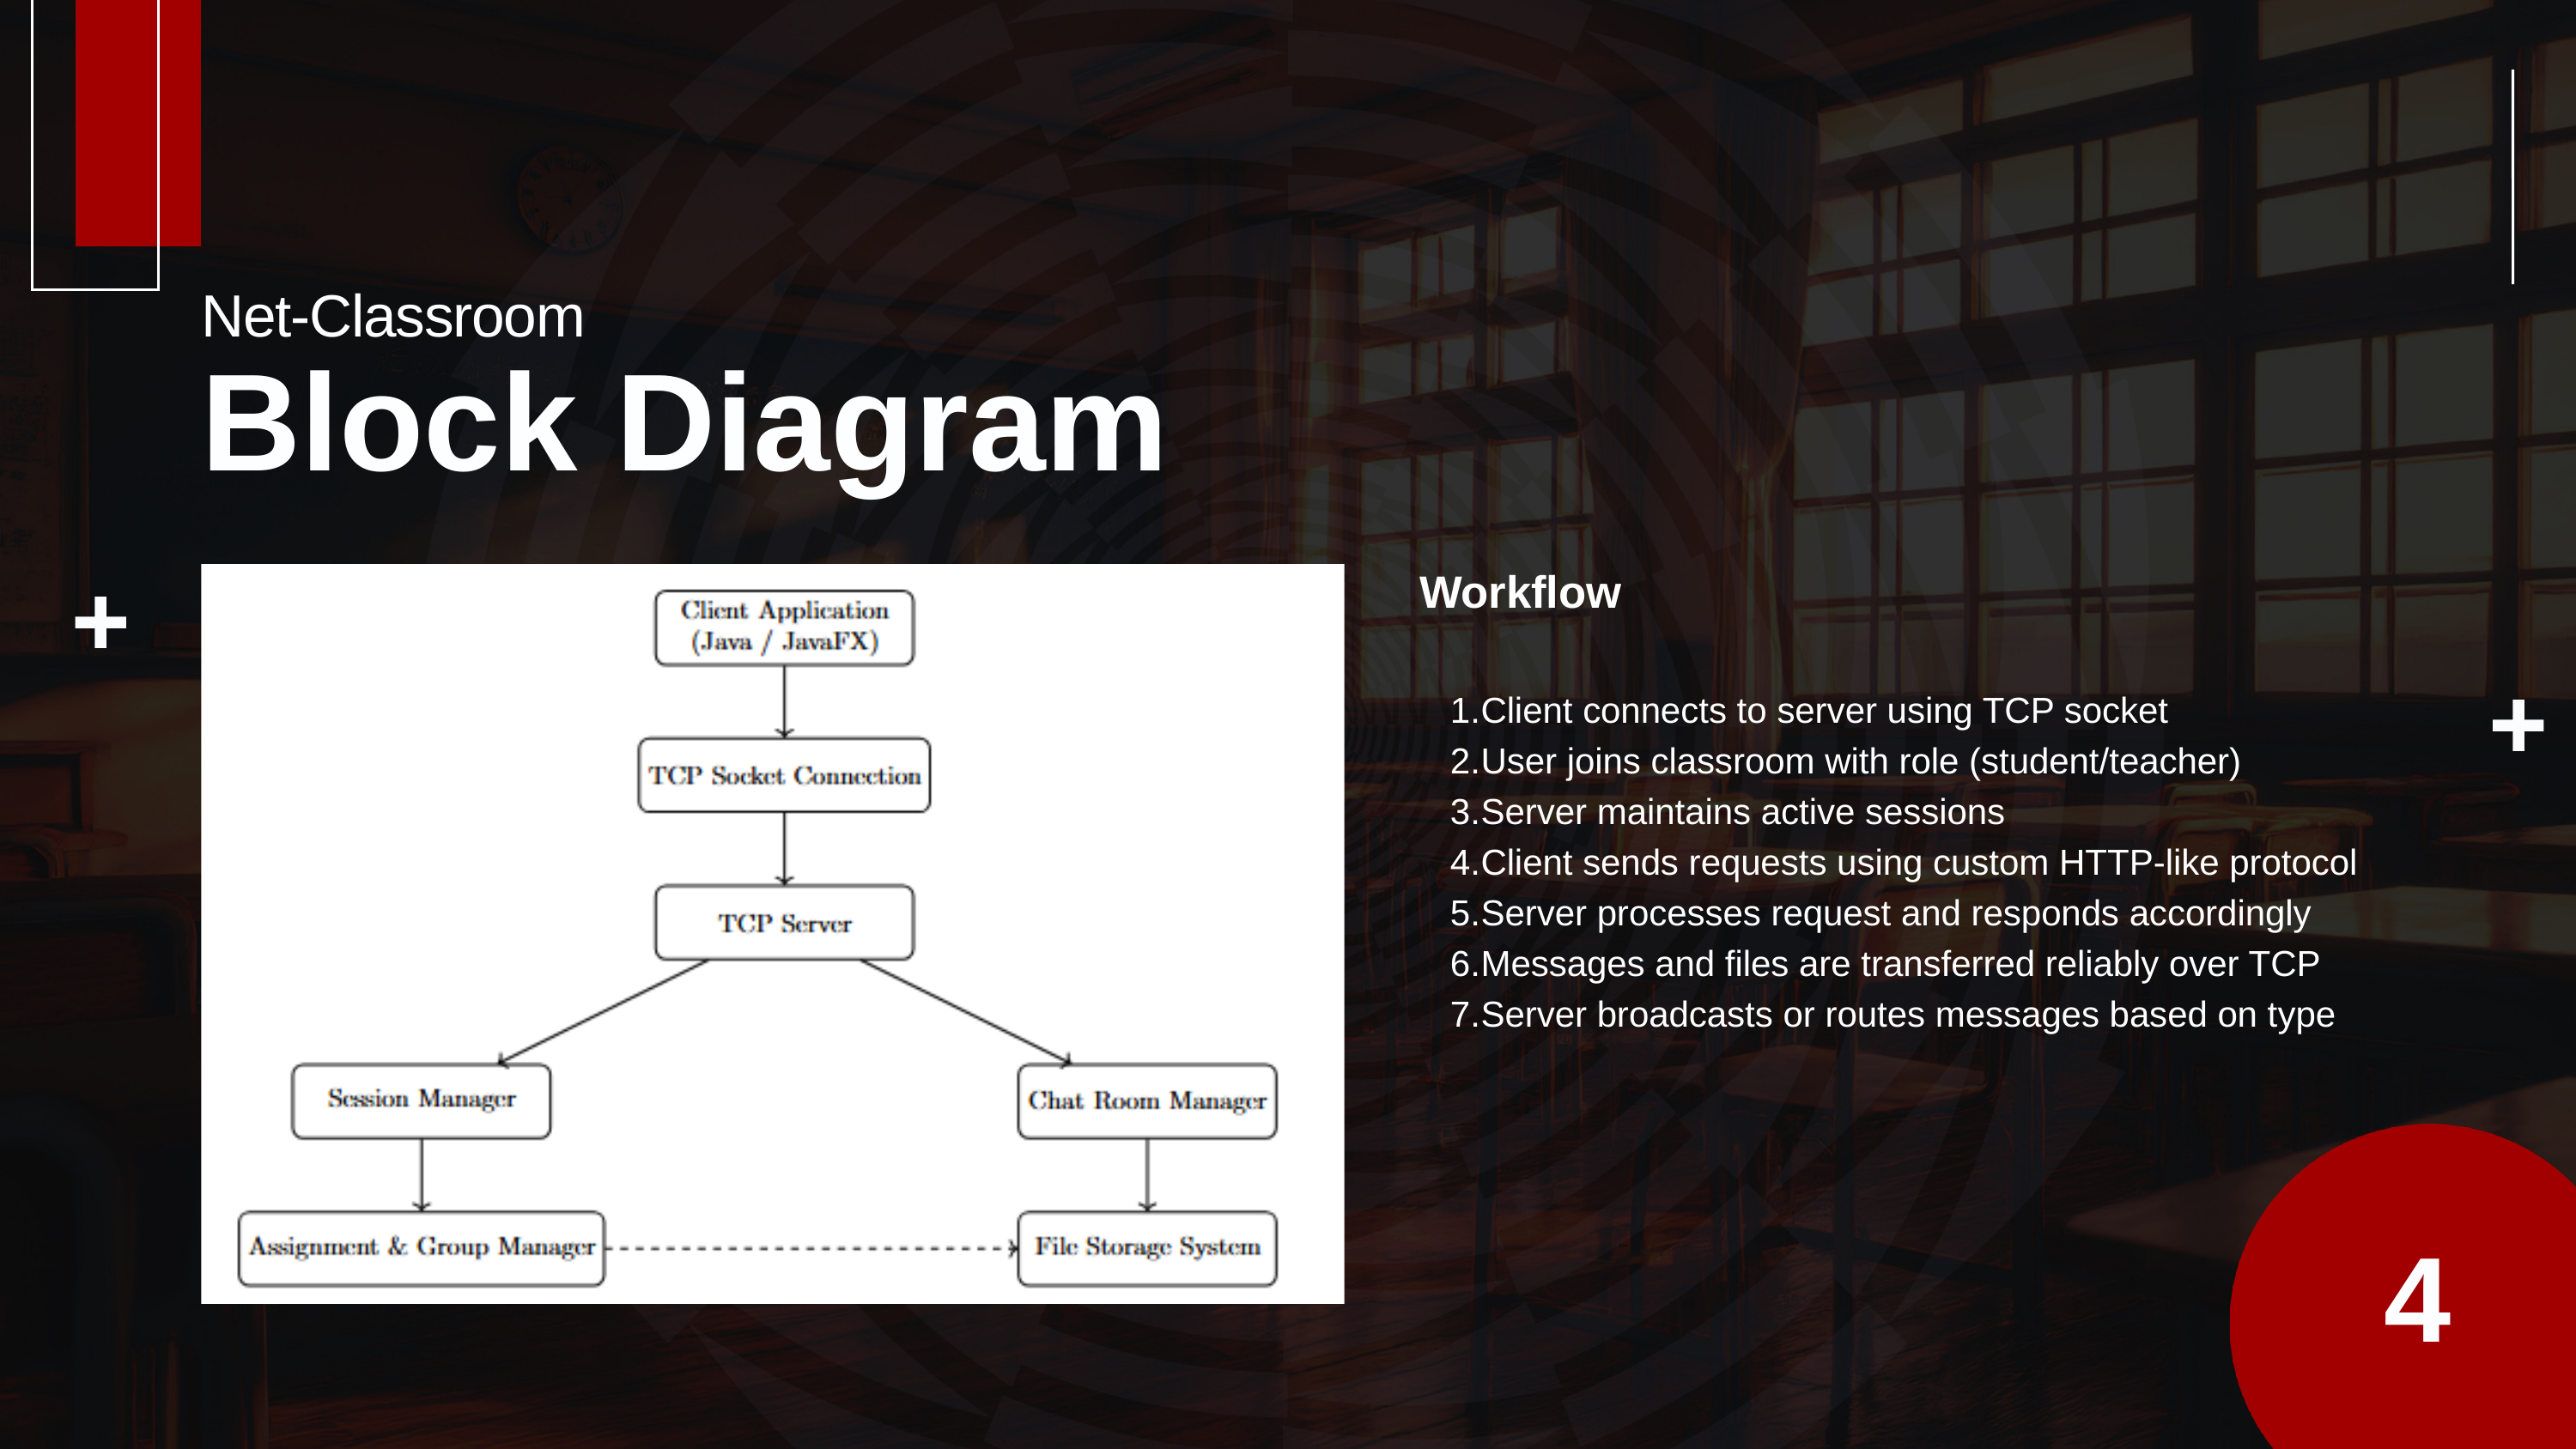

Net-Classroom
Block Diagram
Workflow

Client connects to server using TCP socket
User joins classroom with role (student/teacher)
Server maintains active sessions
Client sends requests using custom HTTP-like protocol
Server processes request and responds accordingly
Messages and files are transferred reliably over TCP
Server broadcasts or routes messages based on type

4